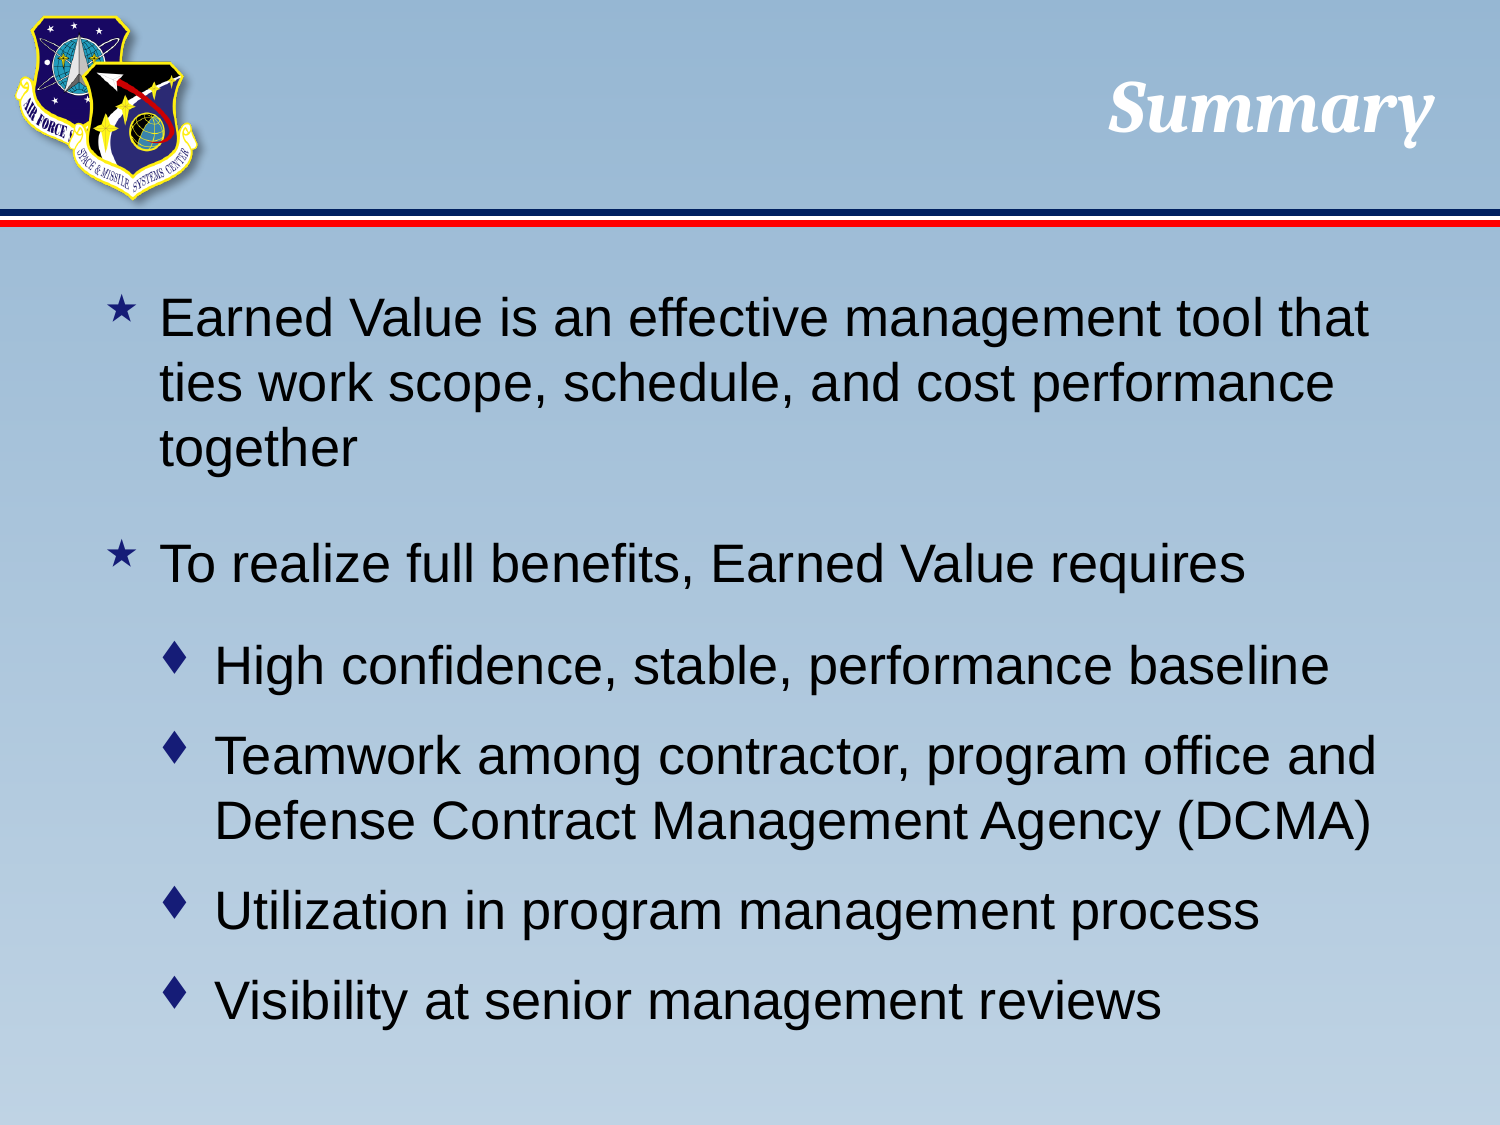

# Summary
Earned Value is an effective management tool that ties work scope, schedule, and cost performance together
To realize full benefits, Earned Value requires
High confidence, stable, performance baseline
Teamwork among contractor, program office and Defense Contract Management Agency (DCMA)
Utilization in program management process
Visibility at senior management reviews